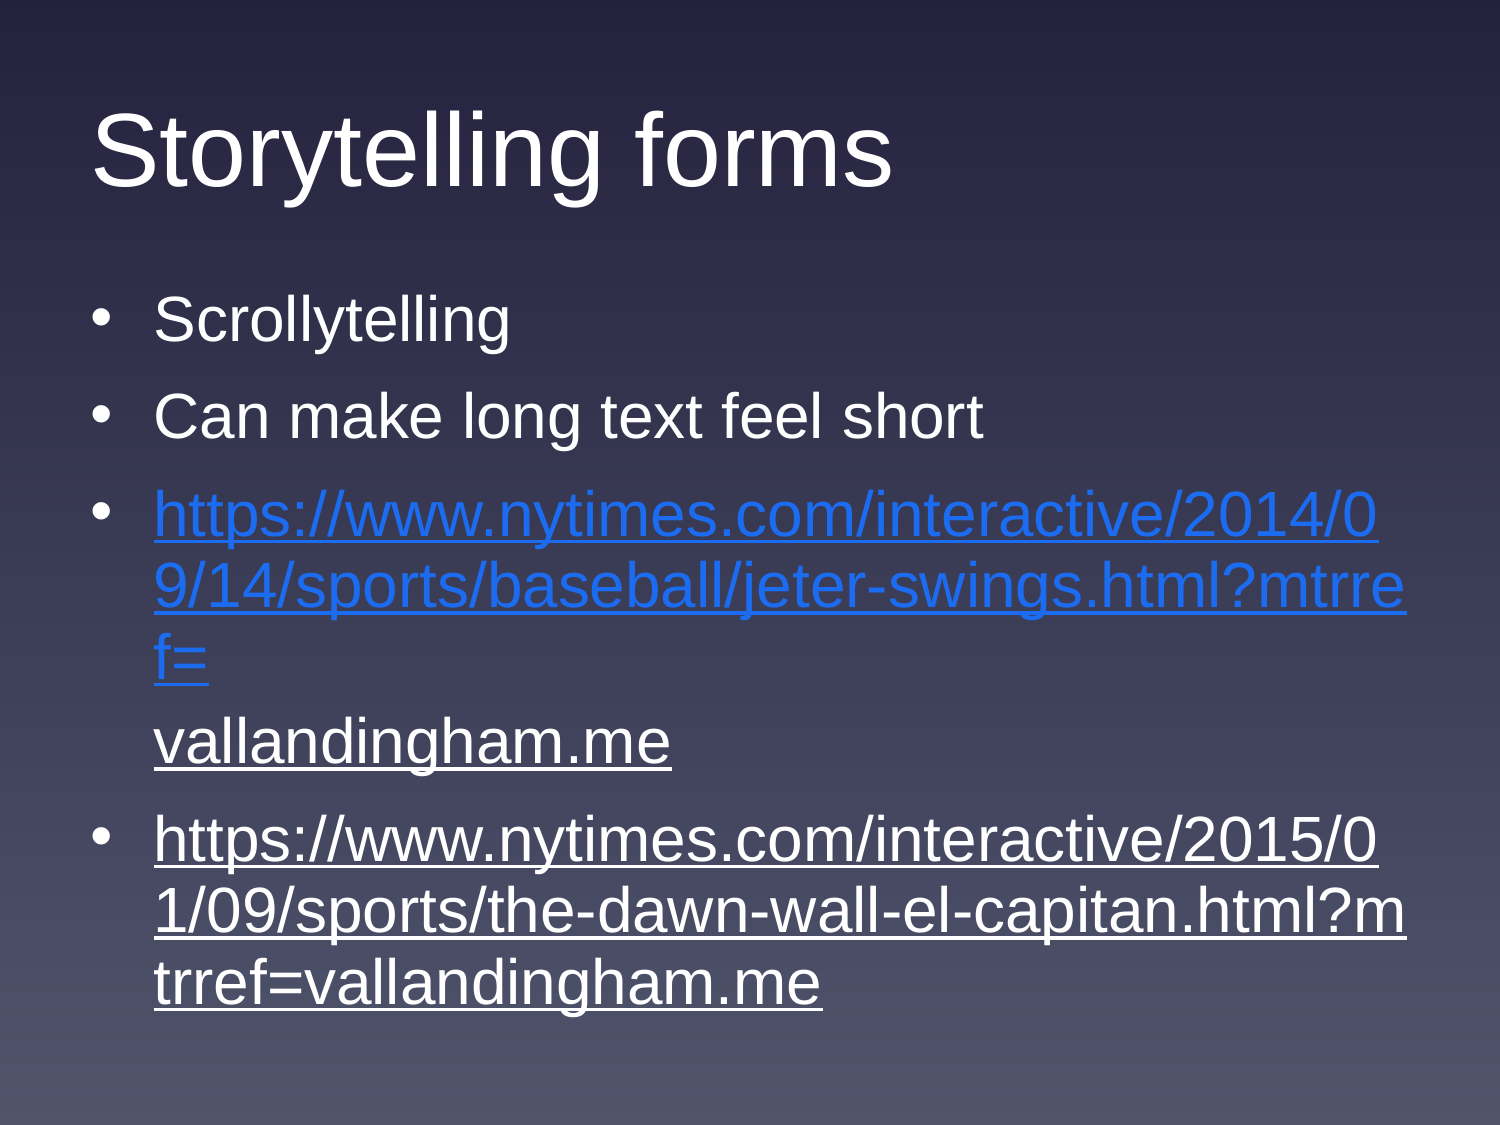

# Storytelling forms
Scrollytelling
Can make long text feel short
https://www.nytimes.com/interactive/2014/09/14/sports/baseball/jeter-swings.html?mtrref=vallandingham.me
https://www.nytimes.com/interactive/2015/01/09/sports/the-dawn-wall-el-capitan.html?mtrref=vallandingham.me
https://www.washingtonpost.com/graphics/2017/lifestyle/your-brain-on-art/?utm_term=.154307ea6929